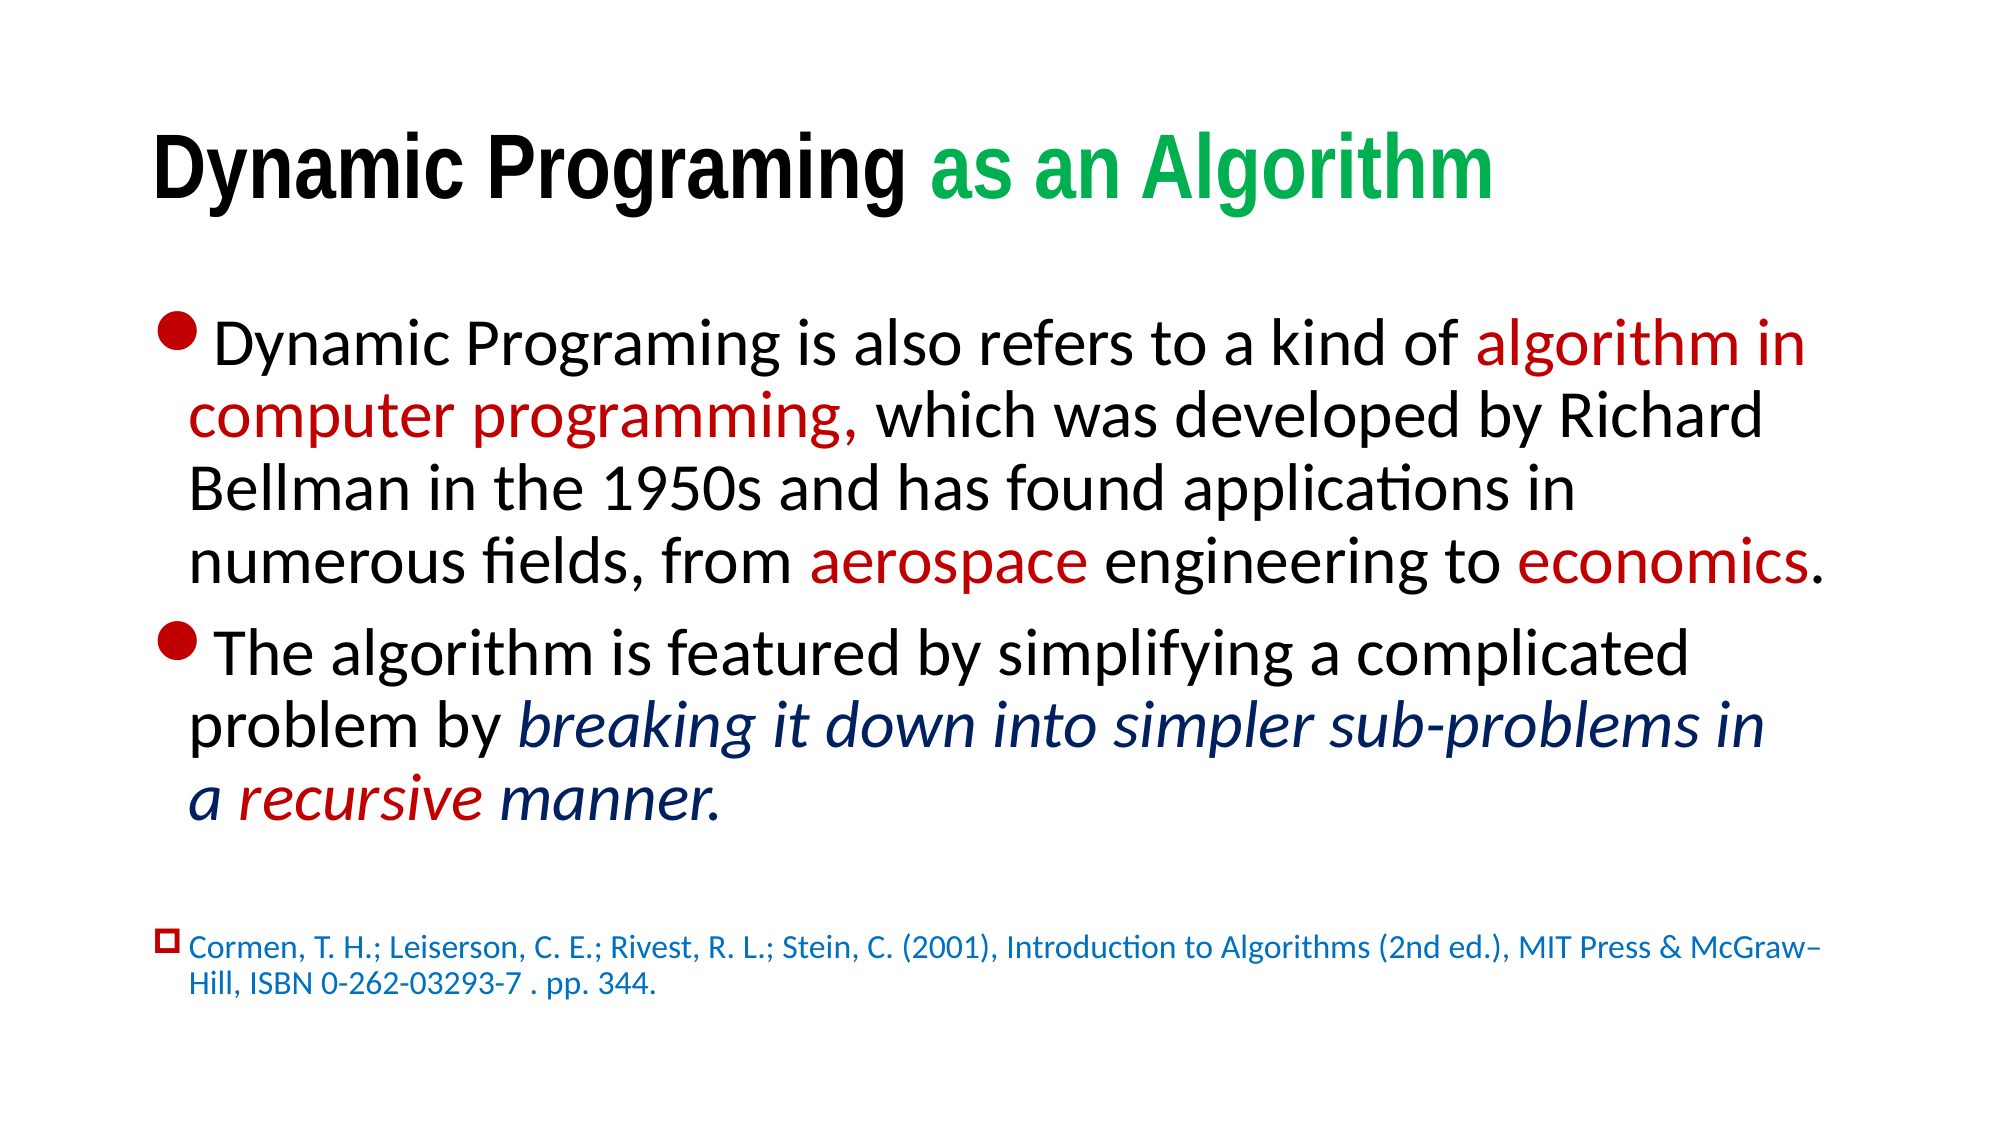

# Dynamic Programing as an Algorithm
Dynamic Programing is also refers to a kind of algorithm in computer programming, which was developed by Richard Bellman in the 1950s and has found applications in numerous fields, from aerospace engineering to economics.
The algorithm is featured by simplifying a complicated problem by breaking it down into simpler sub-problems in a recursive manner.

Cormen, T. H.; Leiserson, C. E.; Rivest, R. L.; Stein, C. (2001), Introduction to Algorithms (2nd ed.), MIT Press & McGraw–Hill, ISBN 0-262-03293-7 . pp. 344.